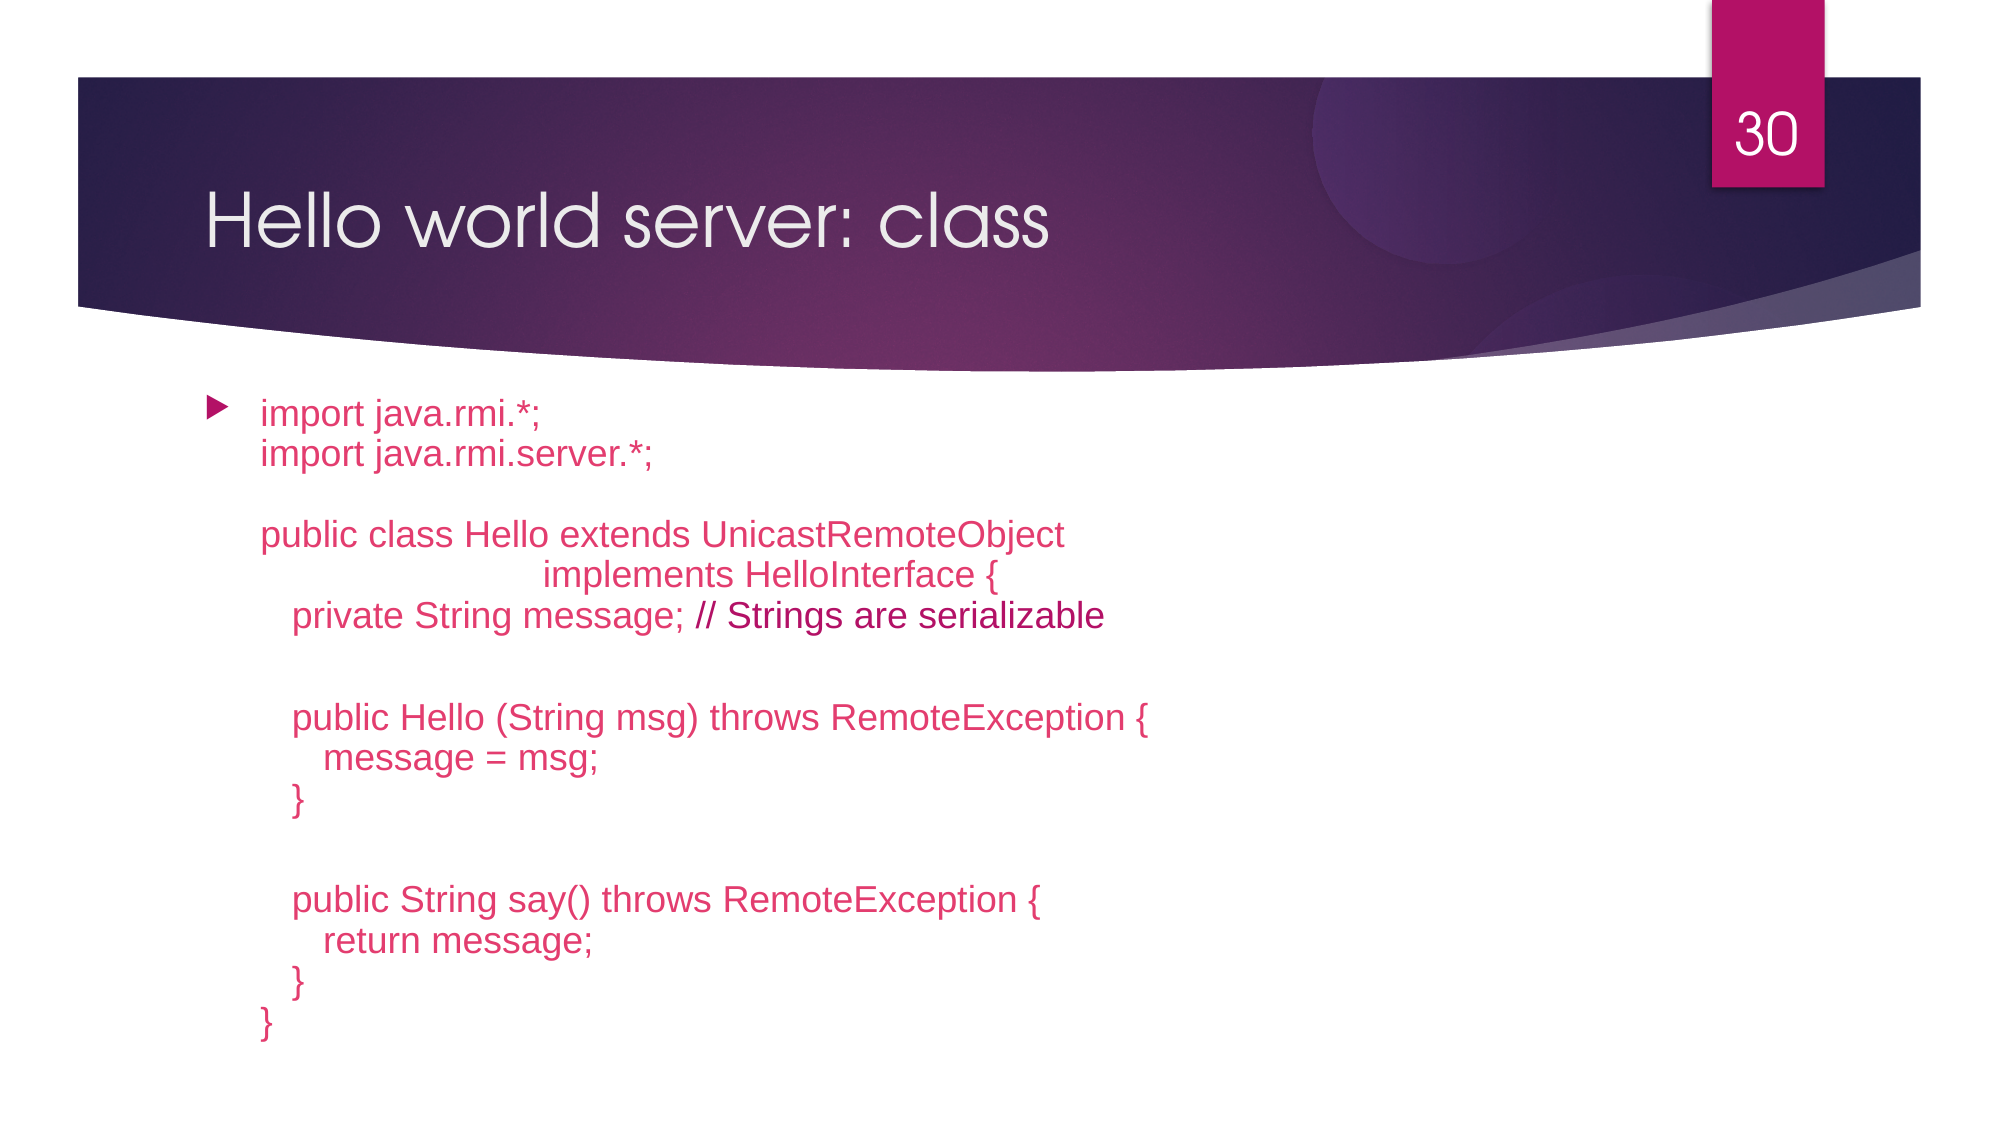

30
Hello world server: class
import java.rmi.*;
import java.rmi.server.*;
public class Hello extends UnicastRemoteObject
                           implements HelloInterface {
   private String message; // Strings are serializable
   public Hello (String msg) throws RemoteException {
      message = msg;
   }
   public String say() throws RemoteException {
      return message;
   }
}